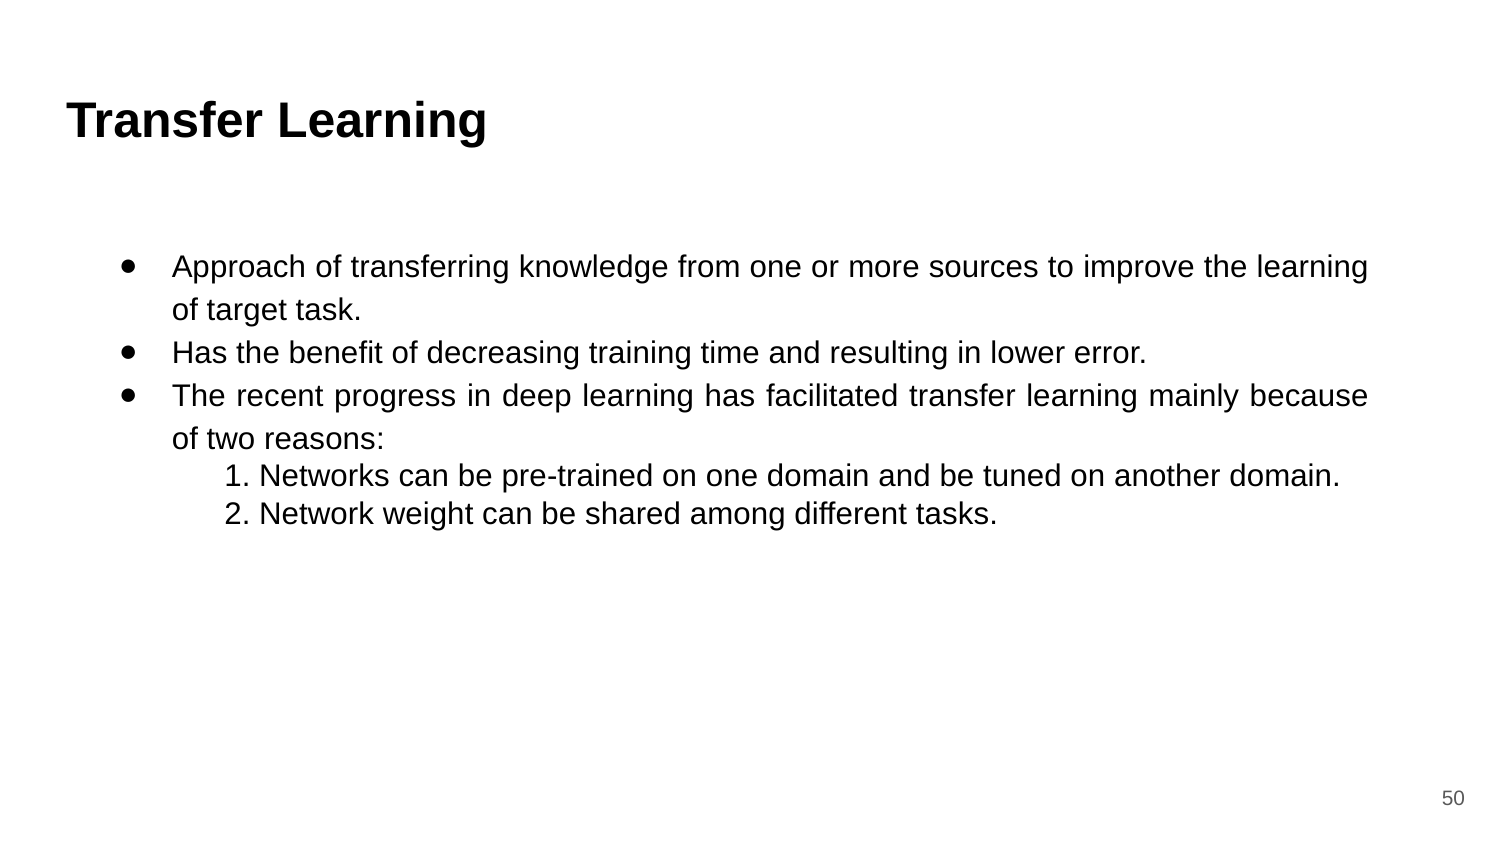

# Transfer Learning
Approach of transferring knowledge from one or more sources to improve the learning of target task.
Has the benefit of decreasing training time and resulting in lower error.
The recent progress in deep learning has facilitated transfer learning mainly because of two reasons:
      1. Networks can be pre-trained on one domain and be tuned on another domain.
      2. Network weight can be shared among different tasks.

50